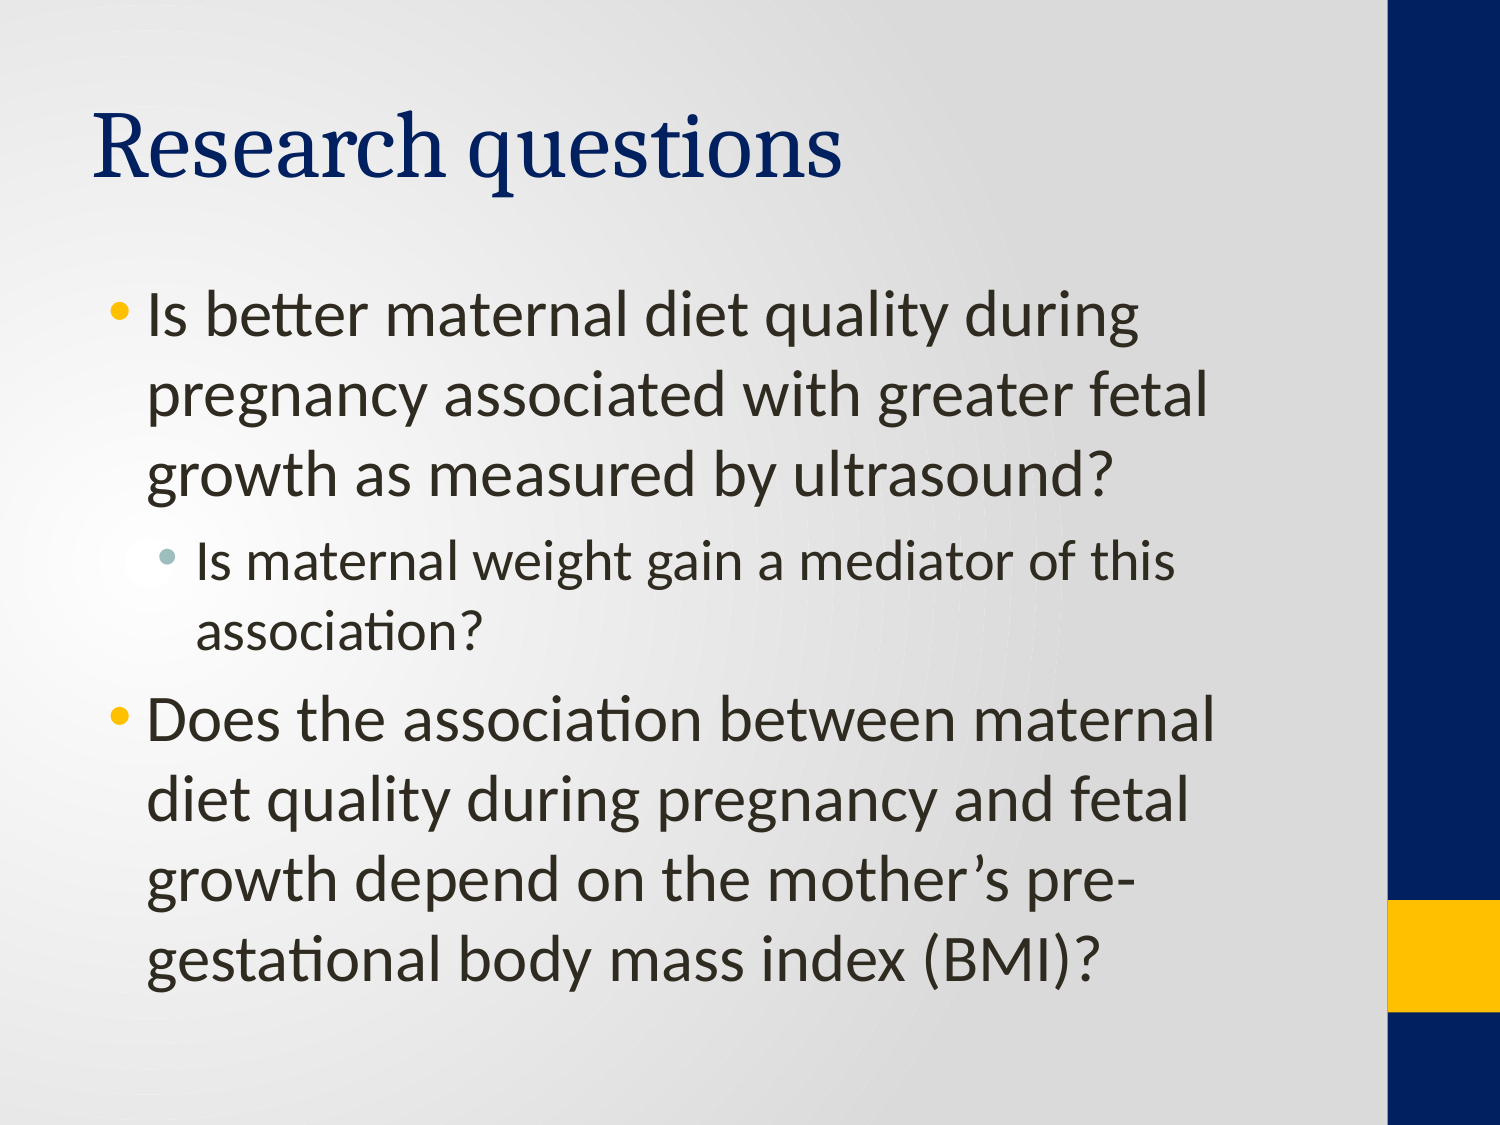

# Research questions
Is better maternal diet quality during pregnancy associated with greater fetal growth as measured by ultrasound?
Is maternal weight gain a mediator of this association?
Does the association between maternal diet quality during pregnancy and fetal growth depend on the mother’s pre-gestational body mass index (BMI)?